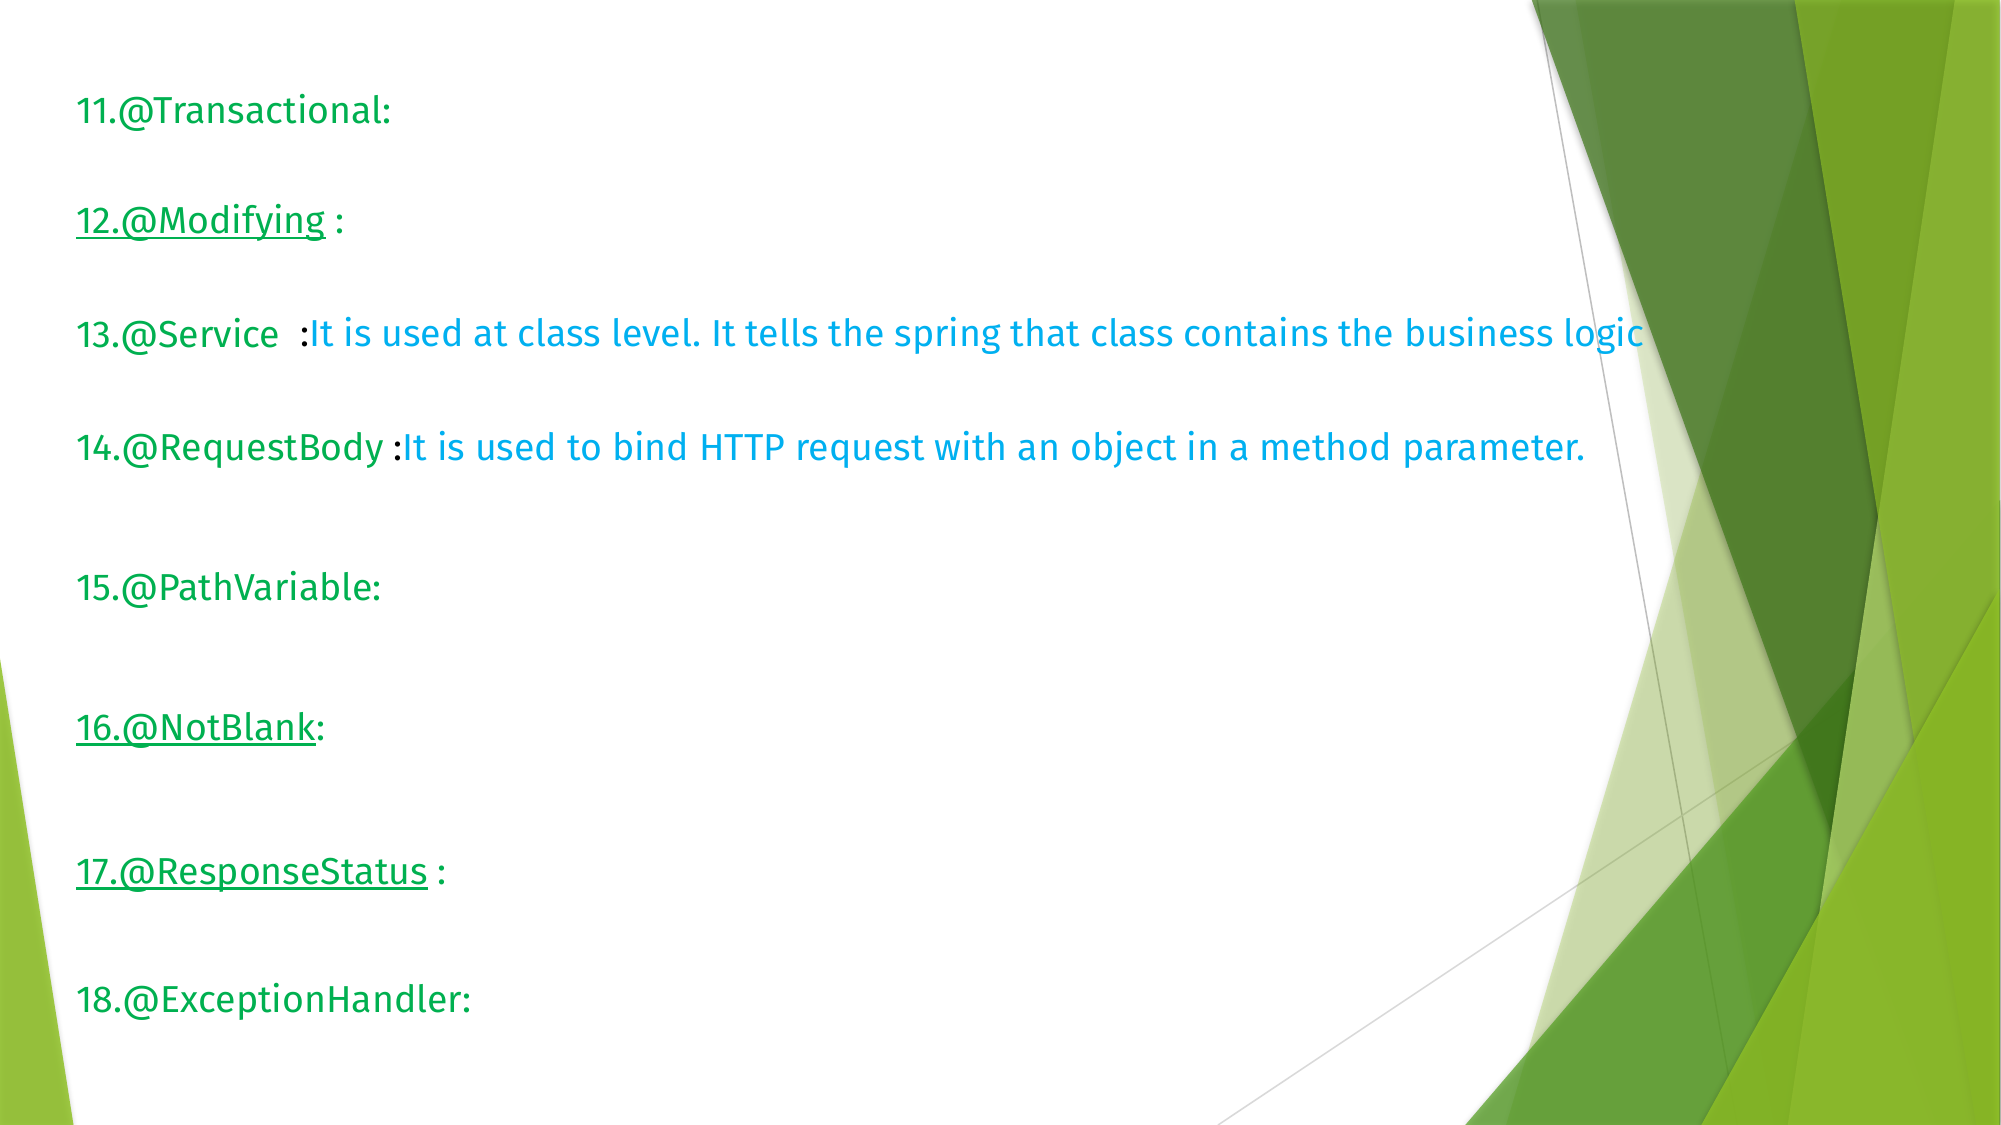

11.@Transactional:
12.@Modifying :
:It is used at class level. It tells the spring that class contains the business logic
13.@Service
14.@RequestBody
:It is used to bind HTTP request with an object in a method parameter.
15.@PathVariable:
16.@NotBlank:
17.@ResponseStatus :
18.@ExceptionHandler: